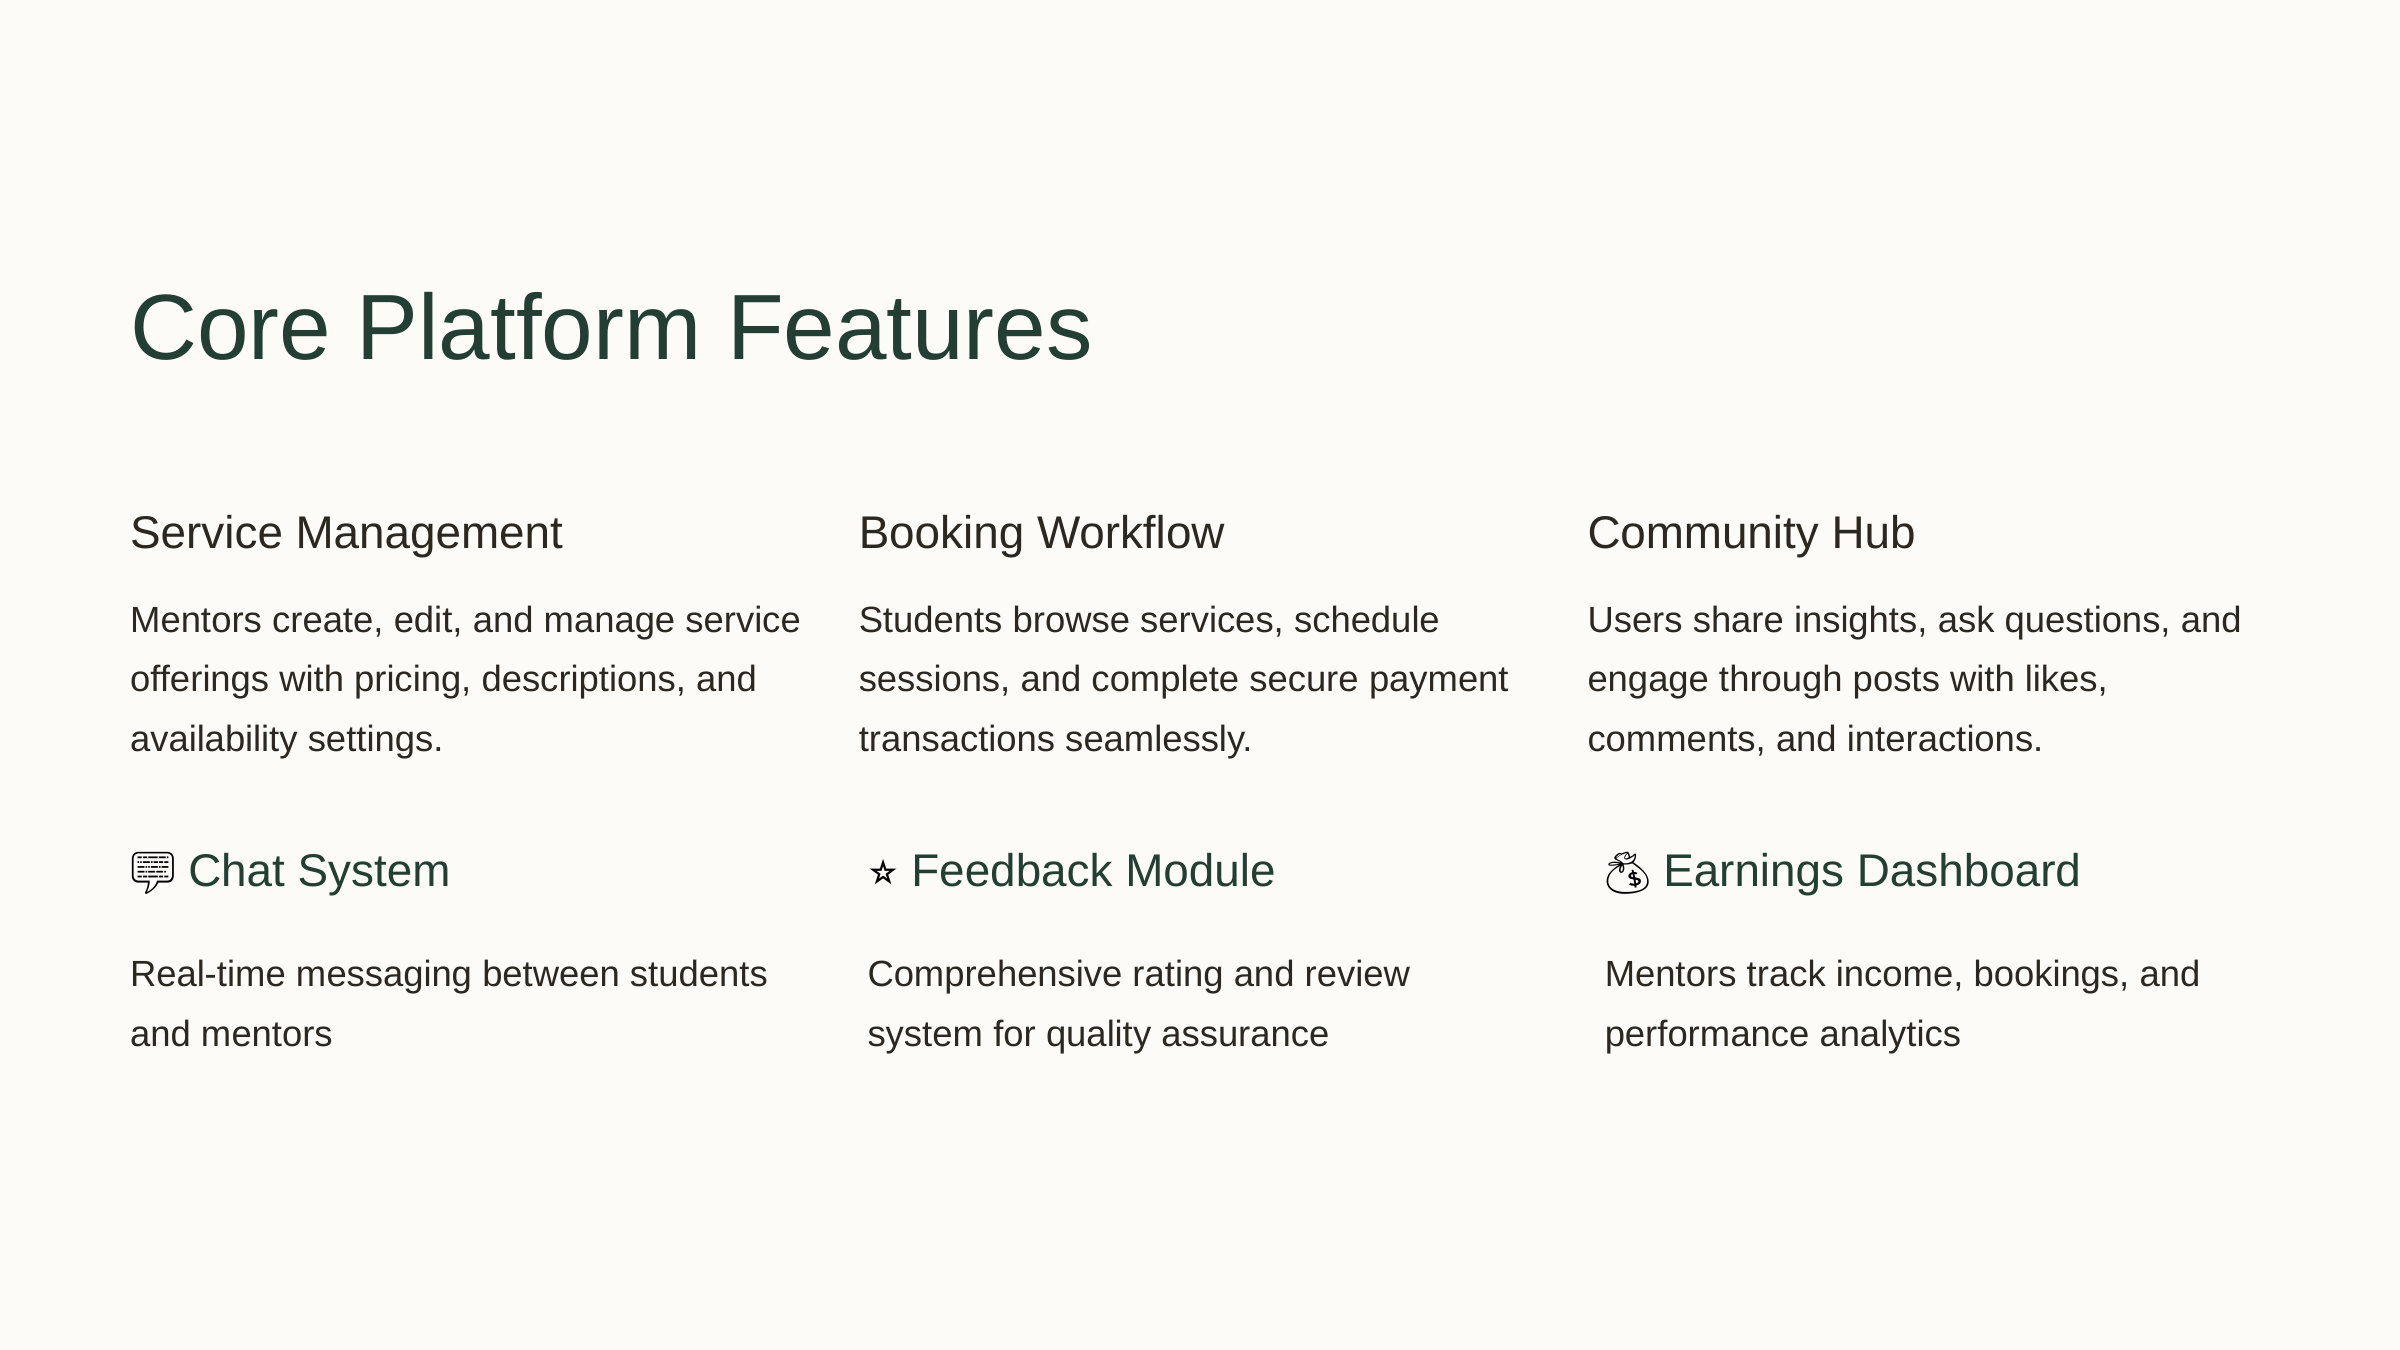

Core Platform Features
Service Management
Booking Workflow
Community Hub
Mentors create, edit, and manage service offerings with pricing, descriptions, and availability settings.
Students browse services, schedule sessions, and complete secure payment transactions seamlessly.
Users share insights, ask questions, and engage through posts with likes, comments, and interactions.
💬 Chat System
⭐ Feedback Module
💰 Earnings Dashboard
Real-time messaging between students and mentors
Comprehensive rating and review system for quality assurance
Mentors track income, bookings, and performance analytics